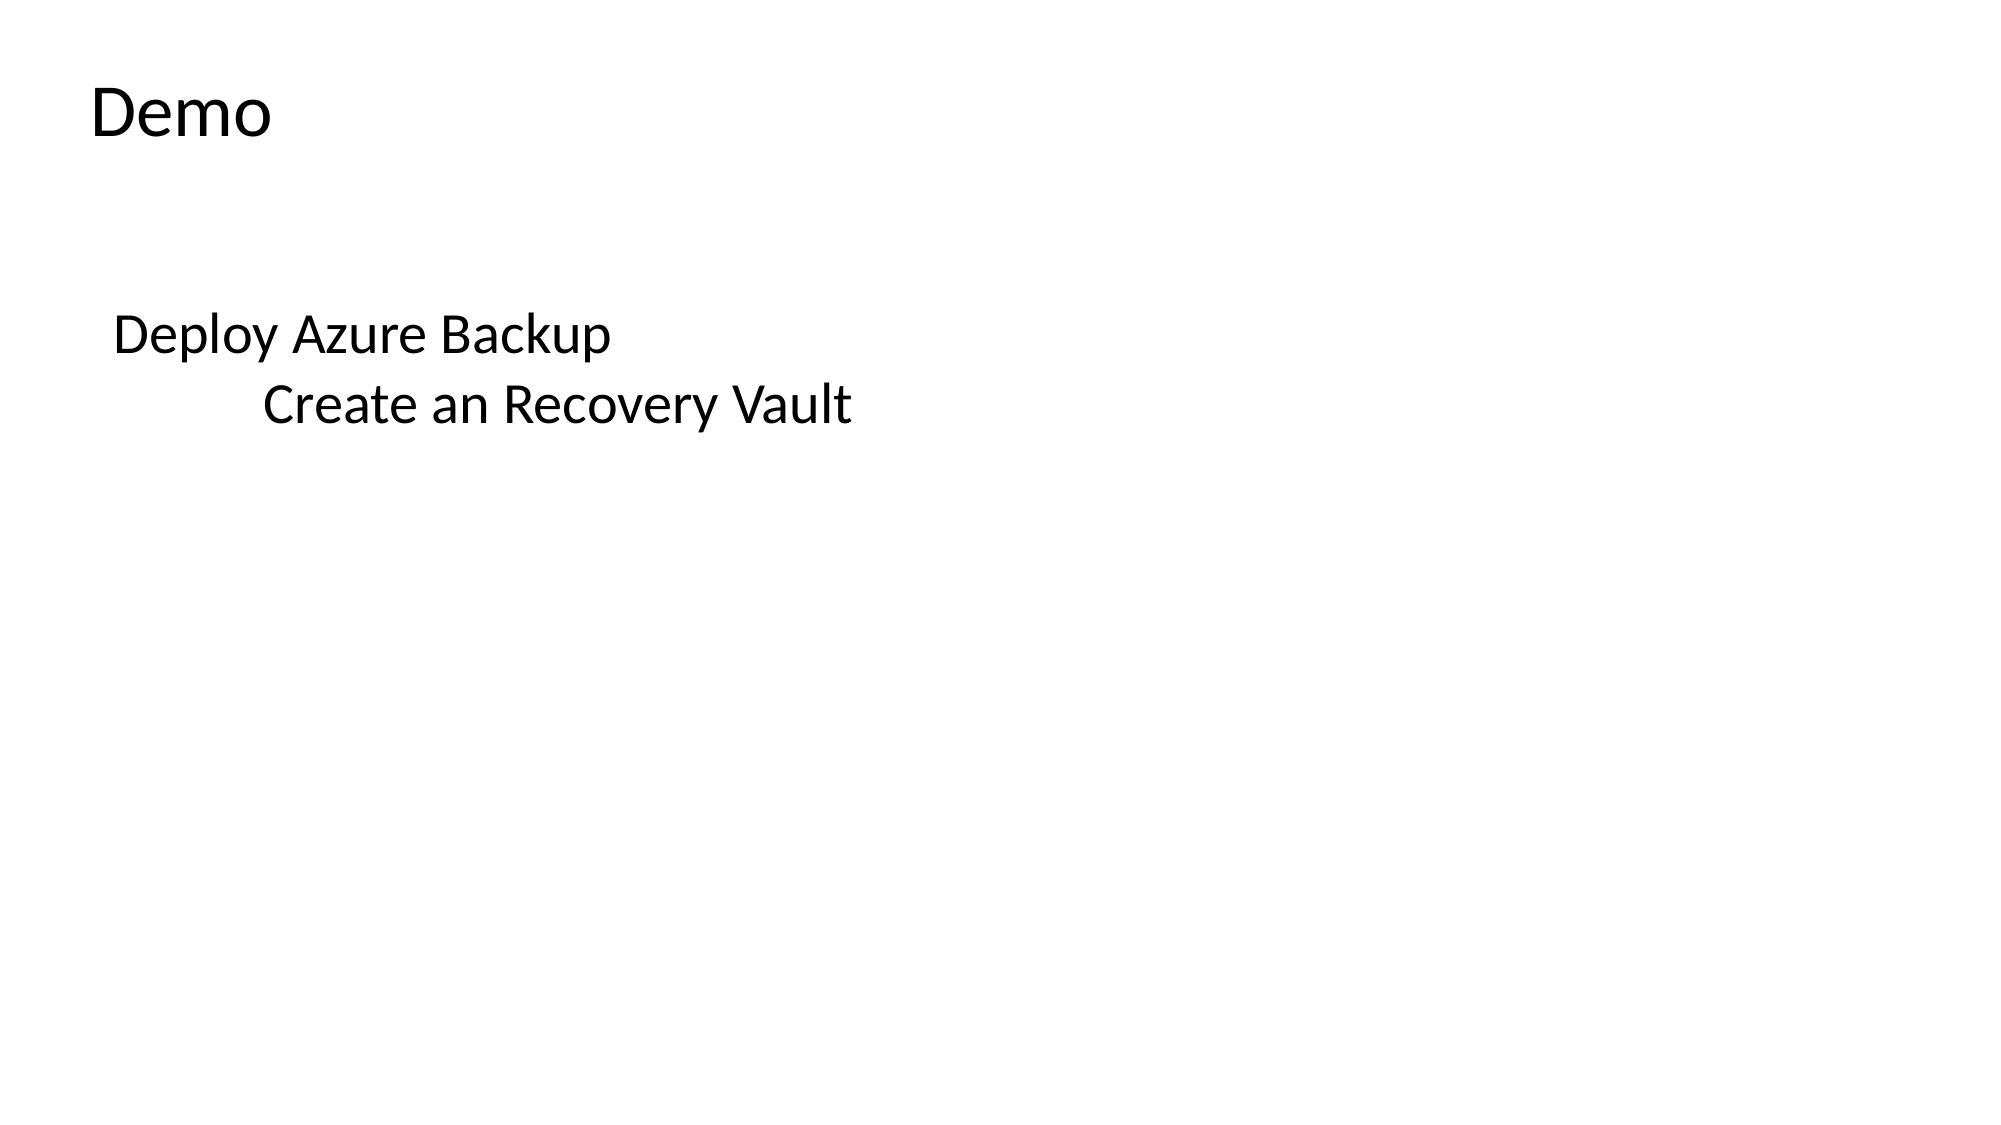

Demo
Deploy Azure Backup
	Create an Recovery Vault